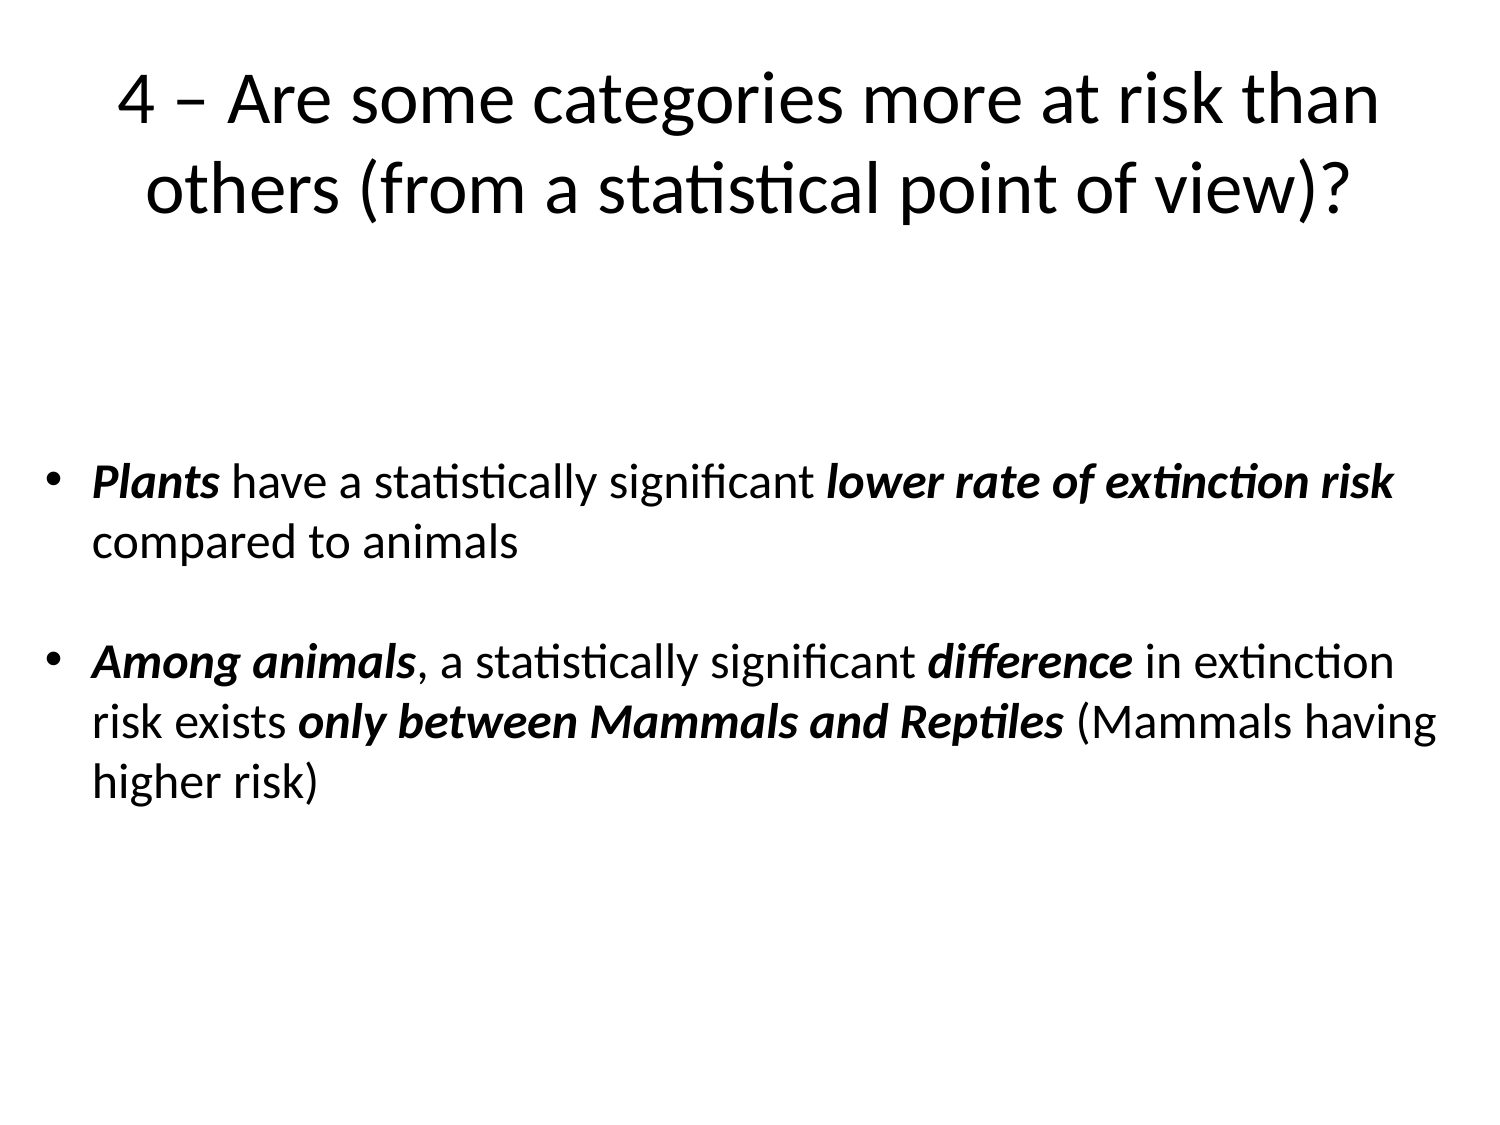

# 4 – Are some categories more at risk than others (from a statistical point of view)?
Plants have a statistically significant lower rate of extinction risk compared to animals

Among animals, a statistically significant difference in extinction risk exists only between Mammals and Reptiles (Mammals having higher risk)